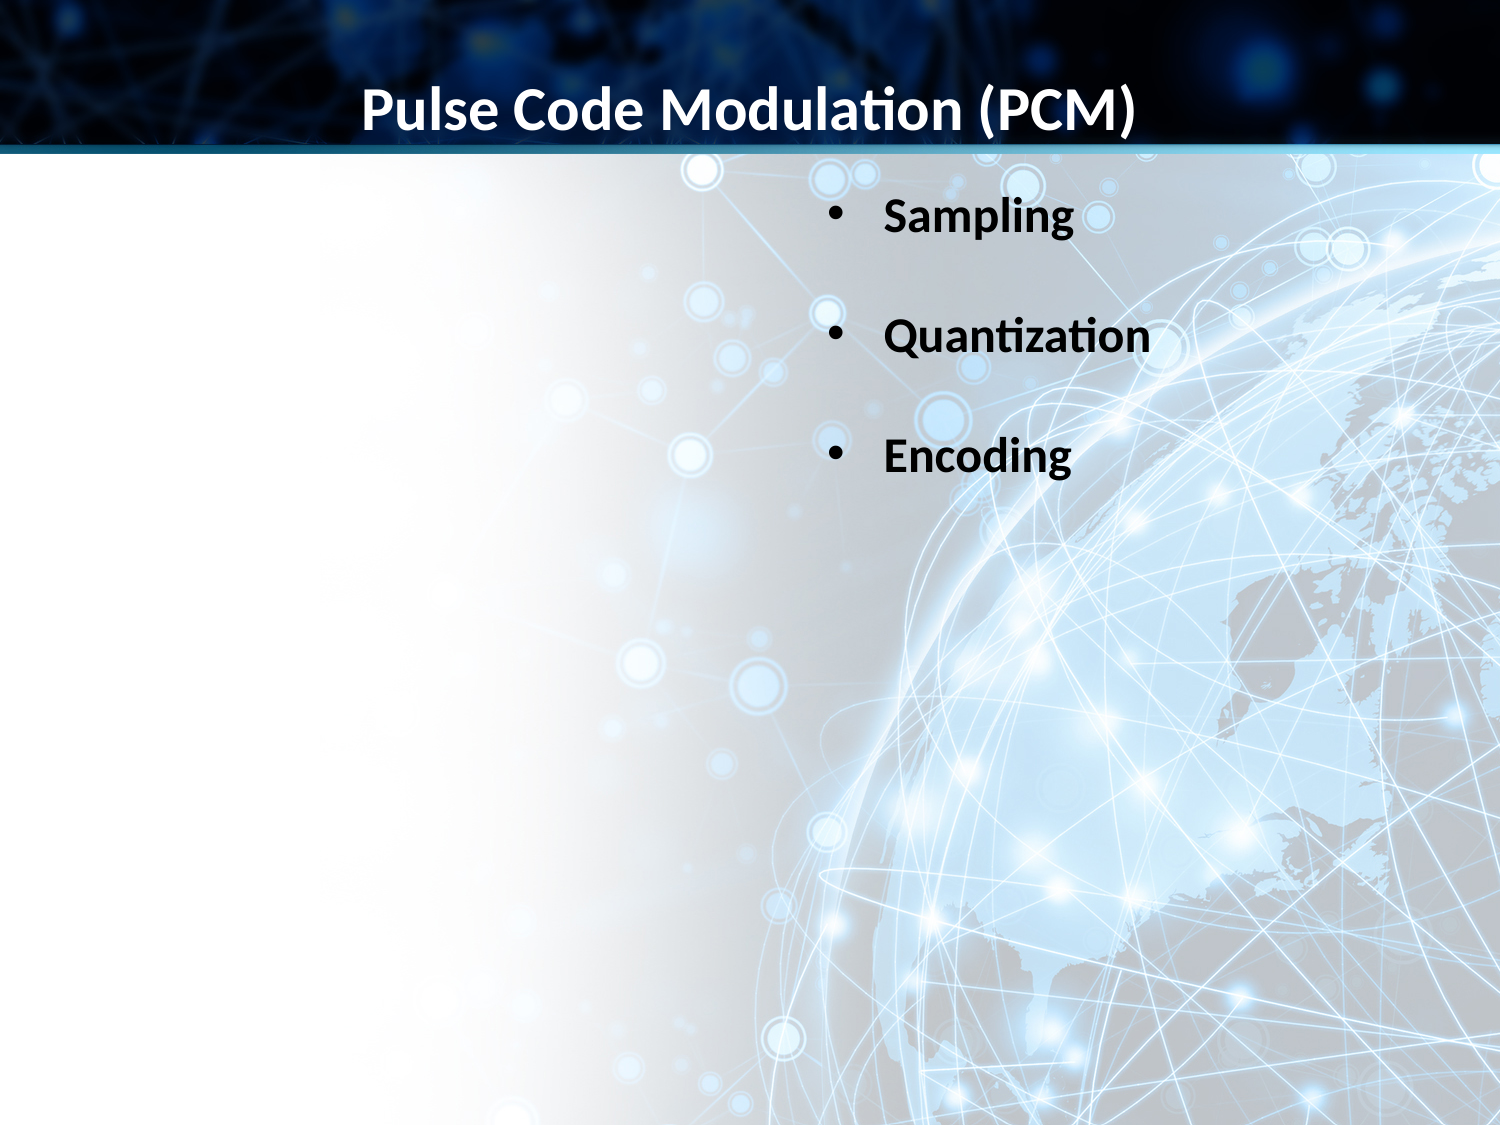

Pulse Code Modulation (PCM)
Sampling

Quantization

Encoding